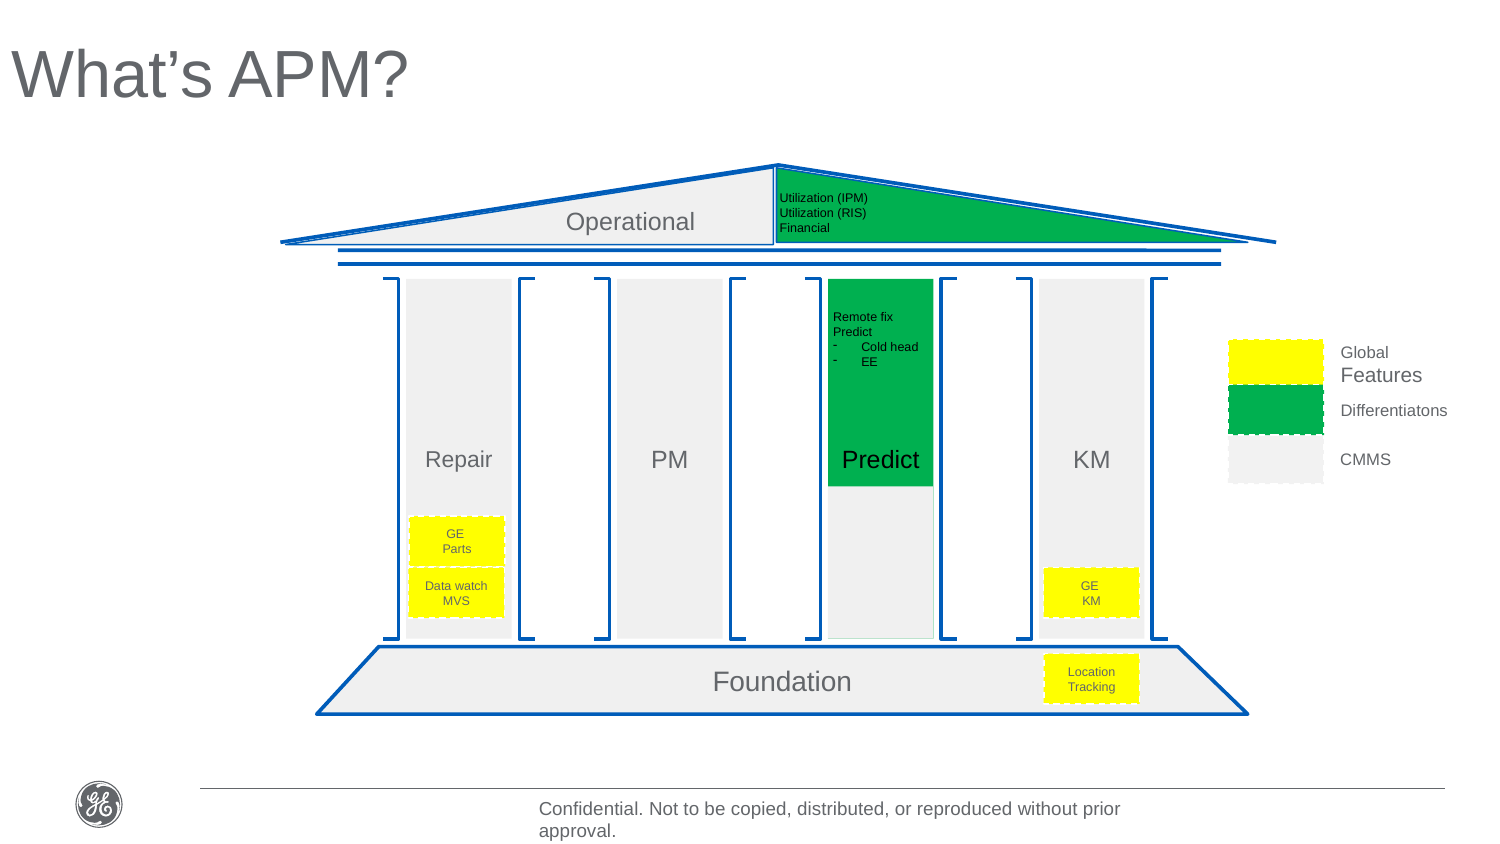

# What’s APM?

Utilization (IPM)
Utilization (RIS)
Financial
Operational

Repair

PM

Predict

KM
Remote fix
Predict
Cold head
EE

Global Features

Differentiatons

CMMS

GE
Parts
Data watch
MVS
GE
KM
Foundation
Location Tracking